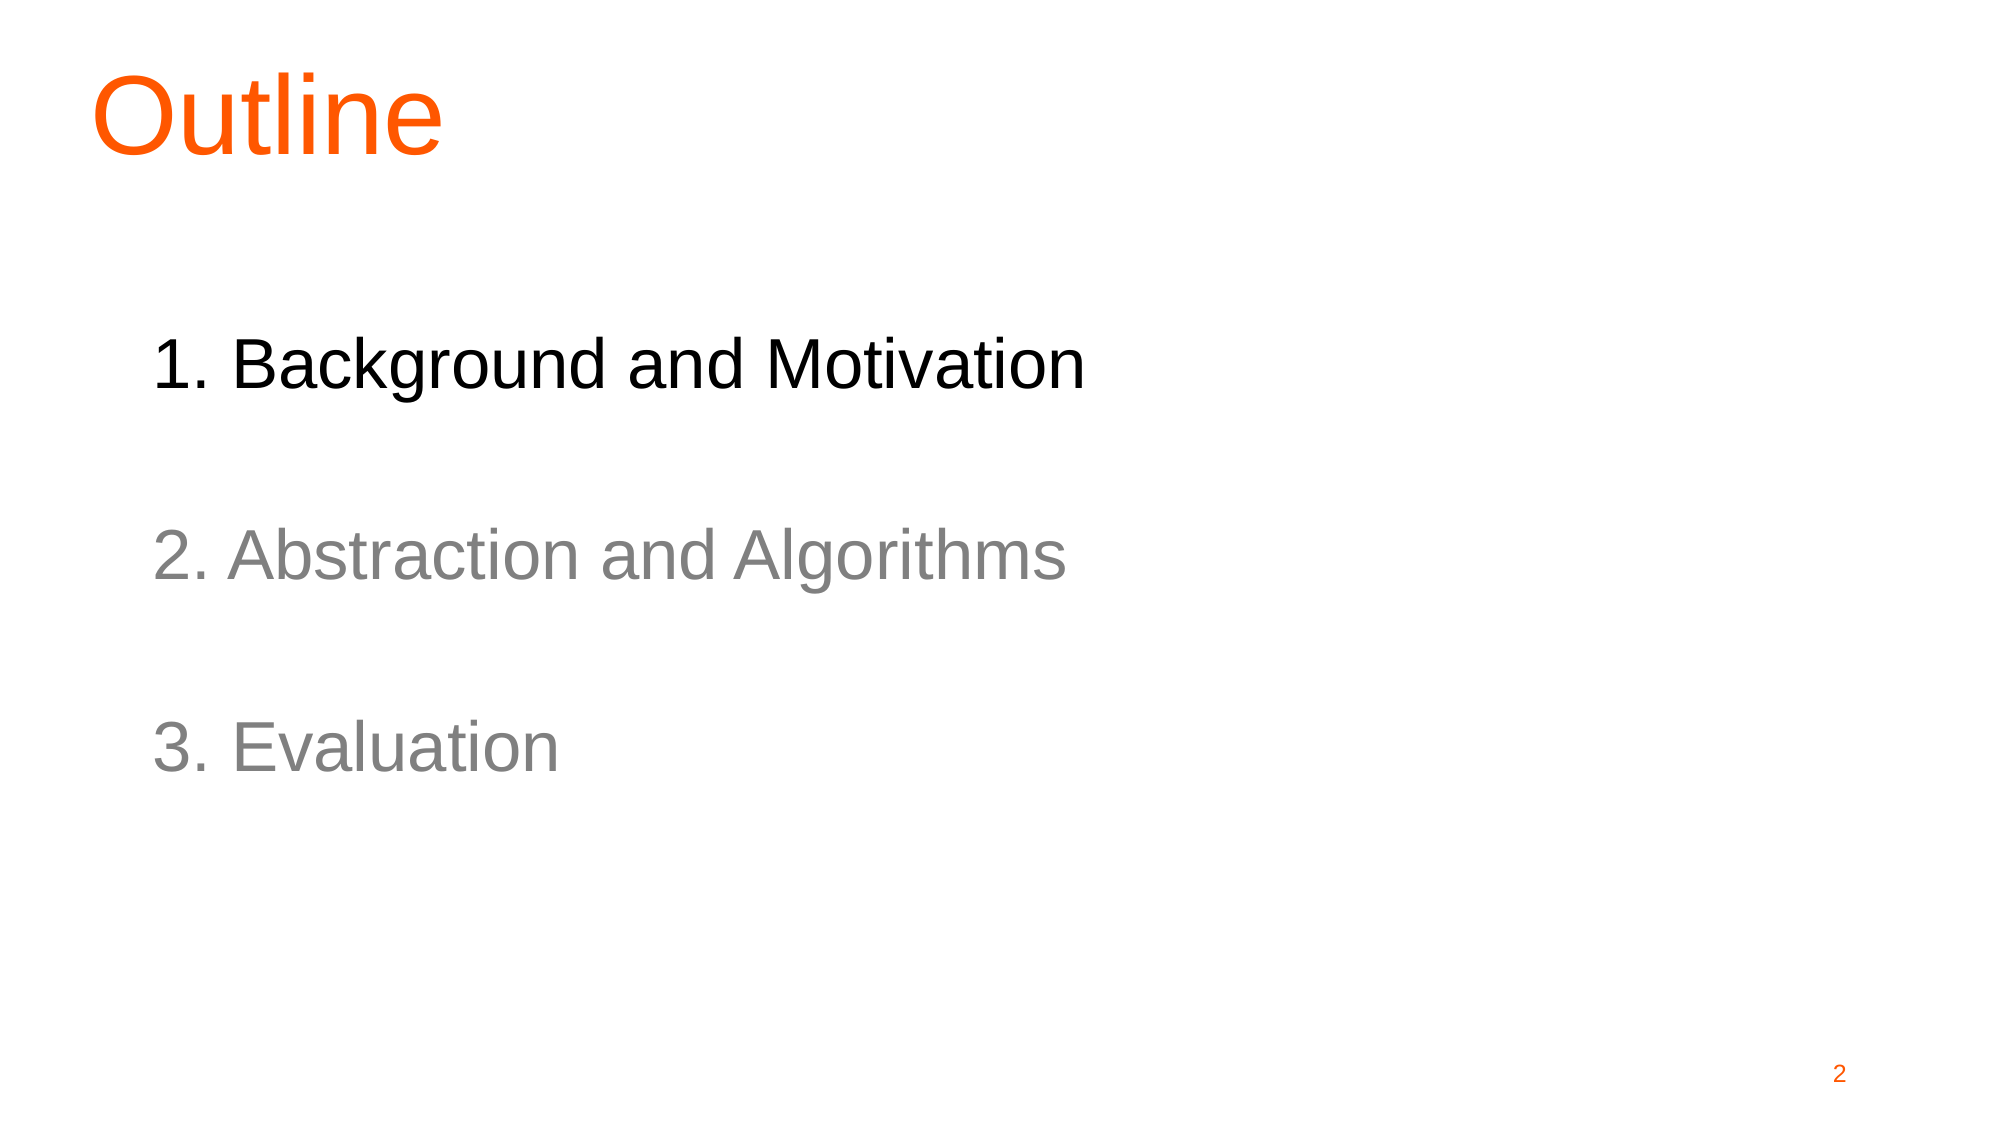

Outline
1. Background and Motivation
2. Abstraction and Algorithms
3. Evaluation
2